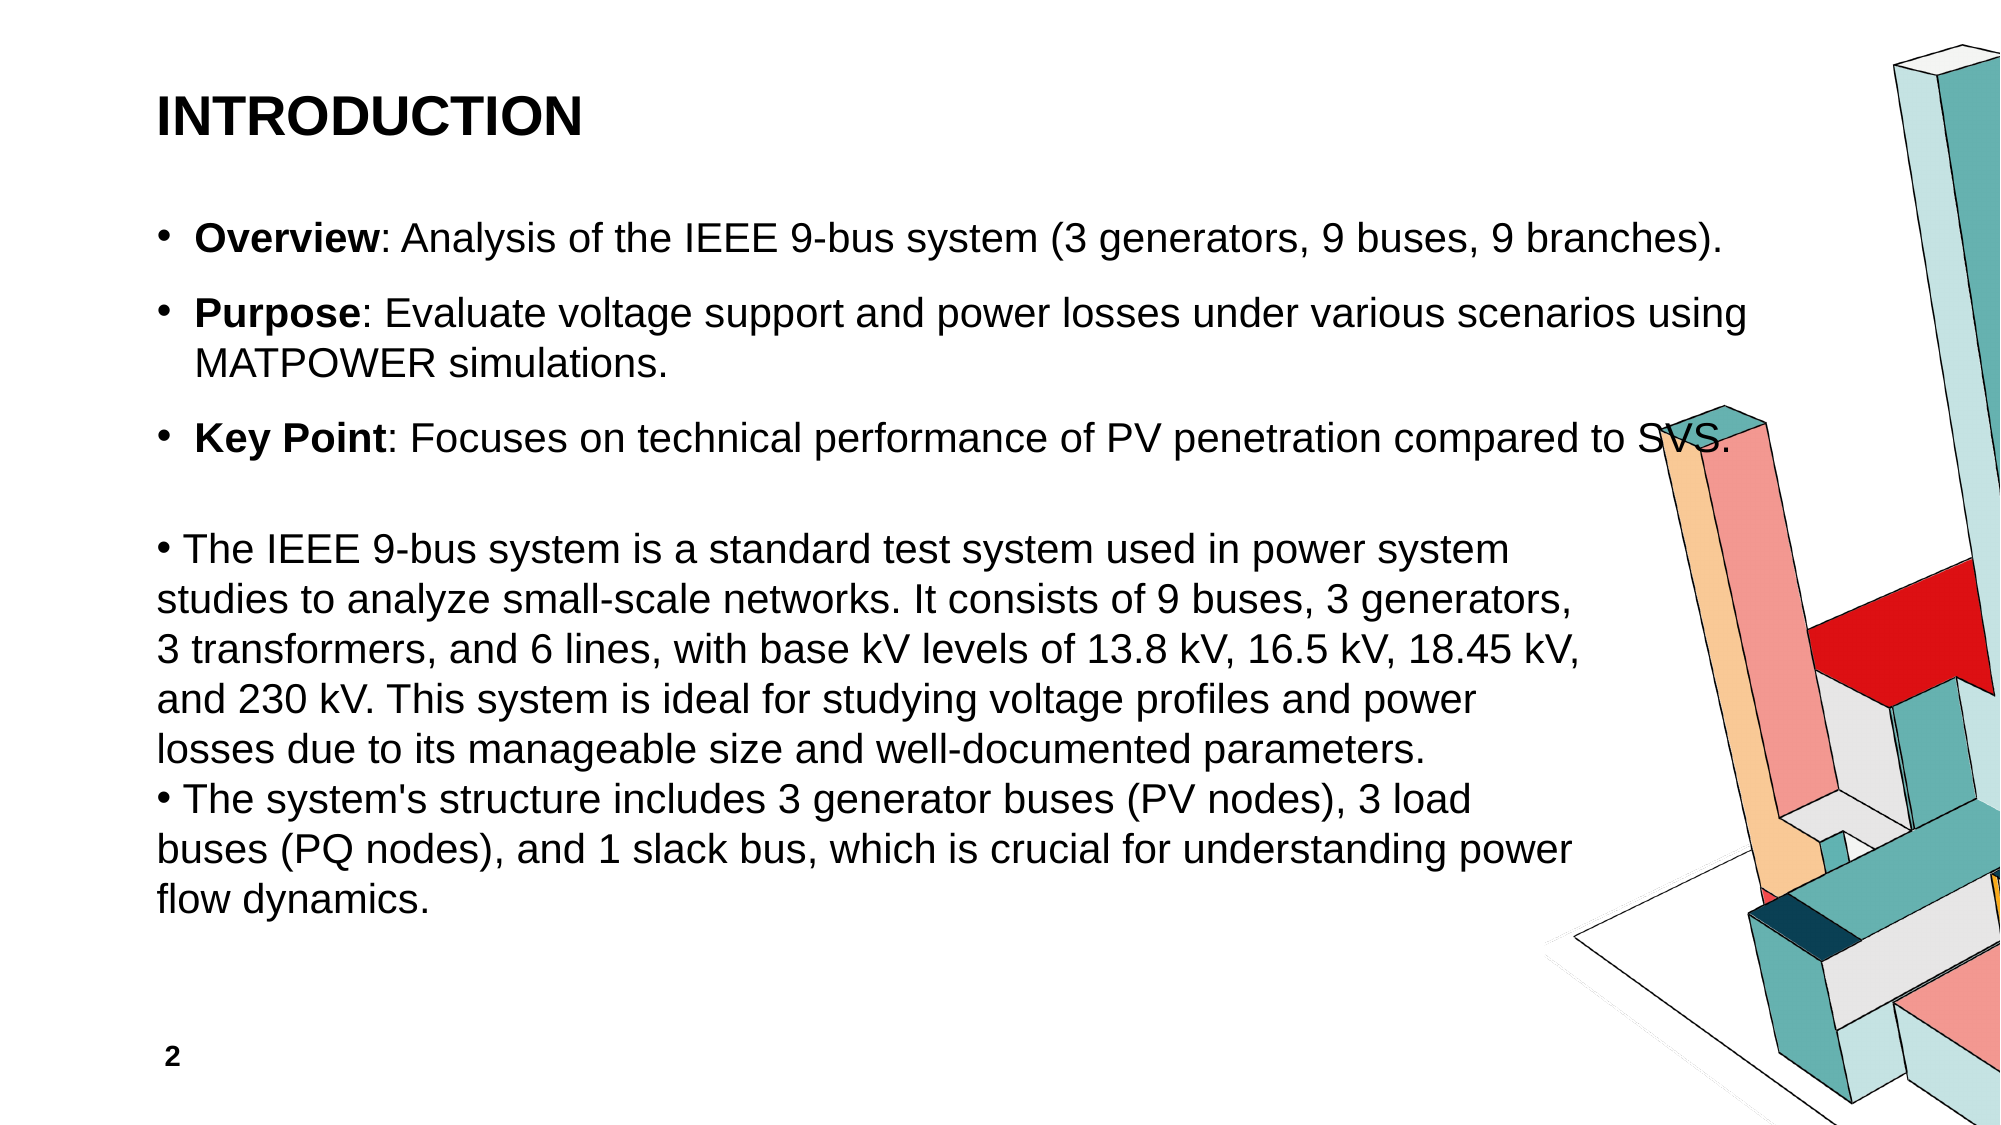

# Introduction
Overview: Analysis of the IEEE 9-bus system (3 generators, 9 buses, 9 branches).
Purpose: Evaluate voltage support and power losses under various scenarios using MATPOWER simulations.
Key Point: Focuses on technical performance of PV penetration compared to SVS.
 The IEEE 9-bus system is a standard test system used in power system studies to analyze small-scale networks. It consists of 9 buses, 3 generators, 3 transformers, and 6 lines, with base kV levels of 13.8 kV, 16.5 kV, 18.45 kV, and 230 kV. This system is ideal for studying voltage profiles and power losses due to its manageable size and well-documented parameters.
 The system's structure includes 3 generator buses (PV nodes), 3 load buses (PQ nodes), and 1 slack bus, which is crucial for understanding power flow dynamics.

2